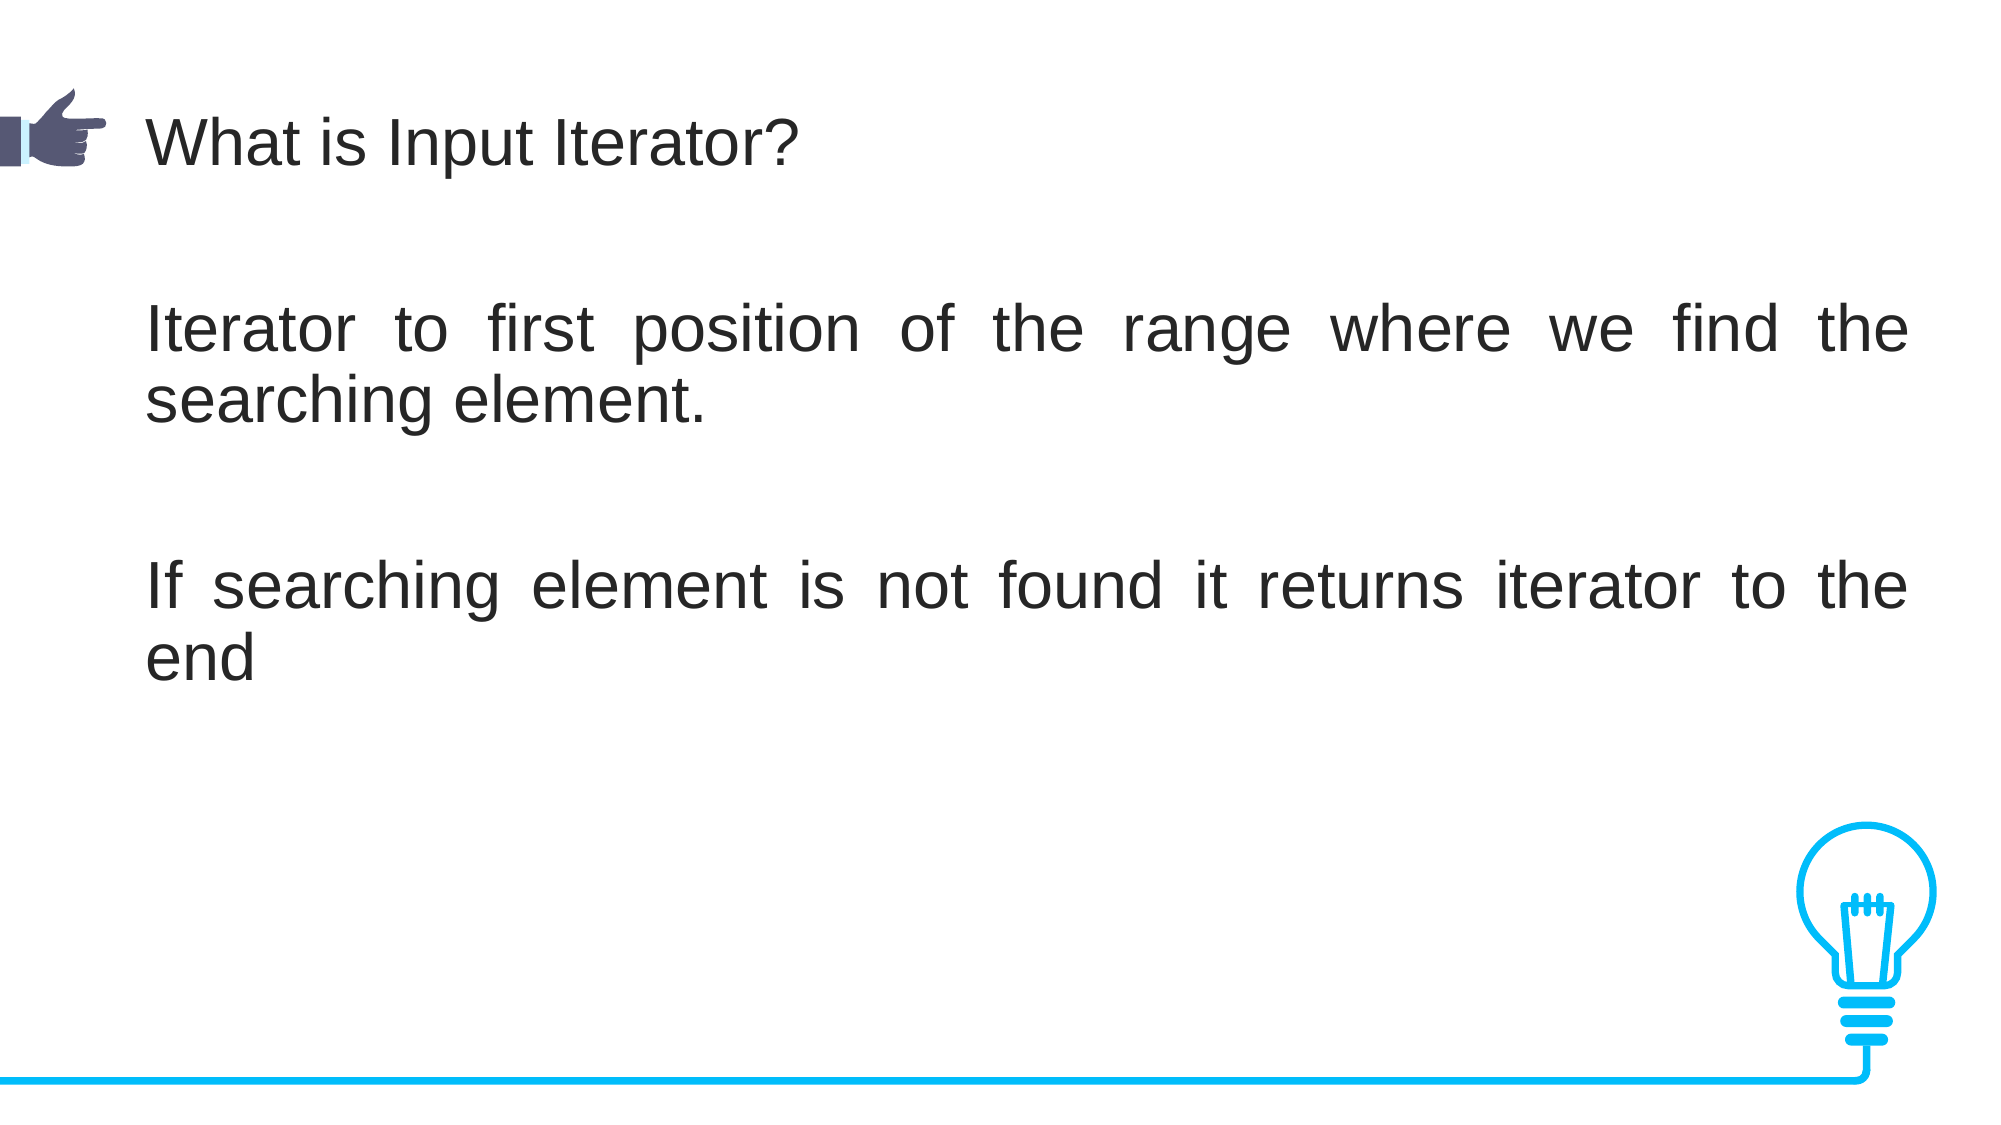

What is Input Iterator?

Iterator to first position of the range where we find the searching element.

If searching element is not found it returns iterator to the end